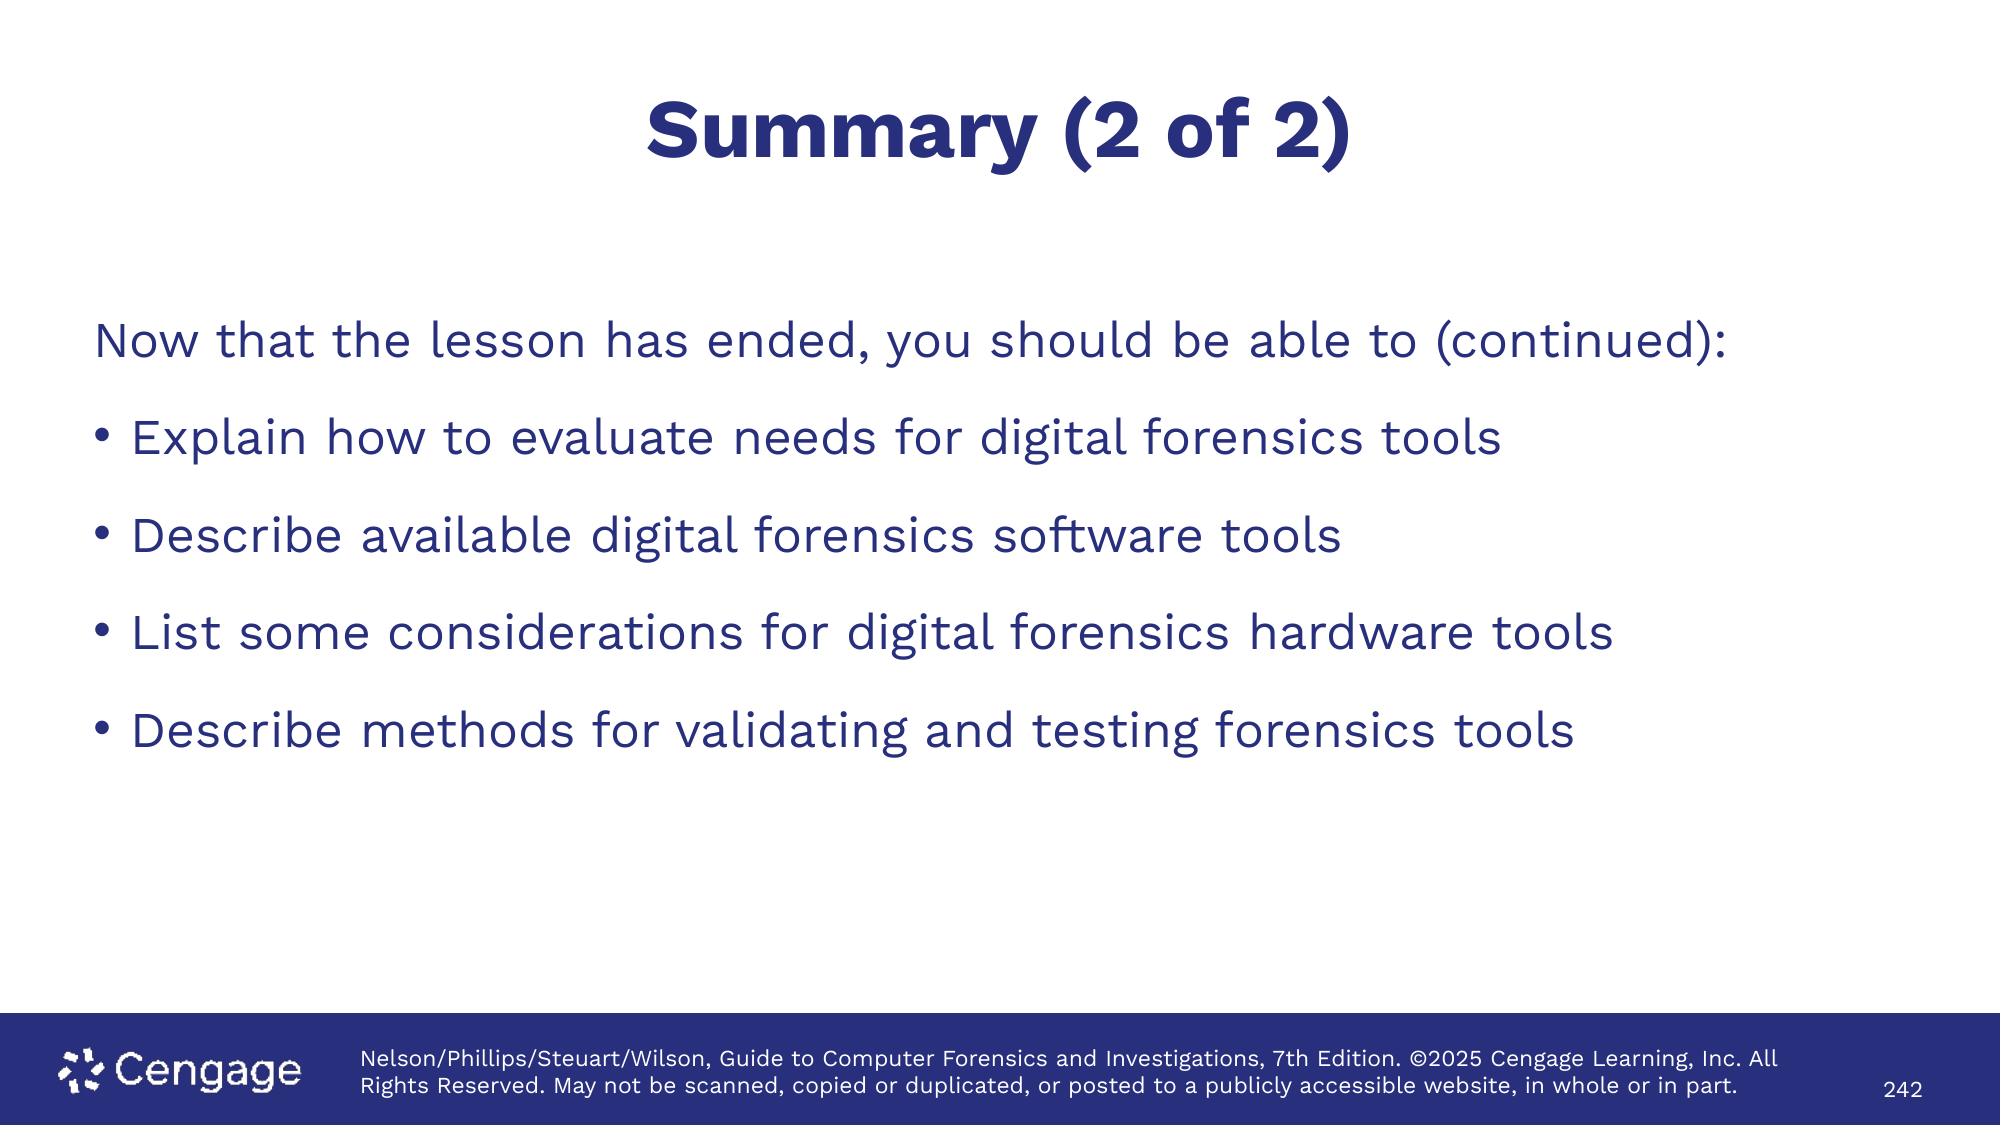

# Summary (2 of 2)
Now that the lesson has ended, you should be able to (continued):
Explain how to evaluate needs for digital forensics tools
Describe available digital forensics software tools
List some considerations for digital forensics hardware tools
Describe methods for validating and testing forensics tools